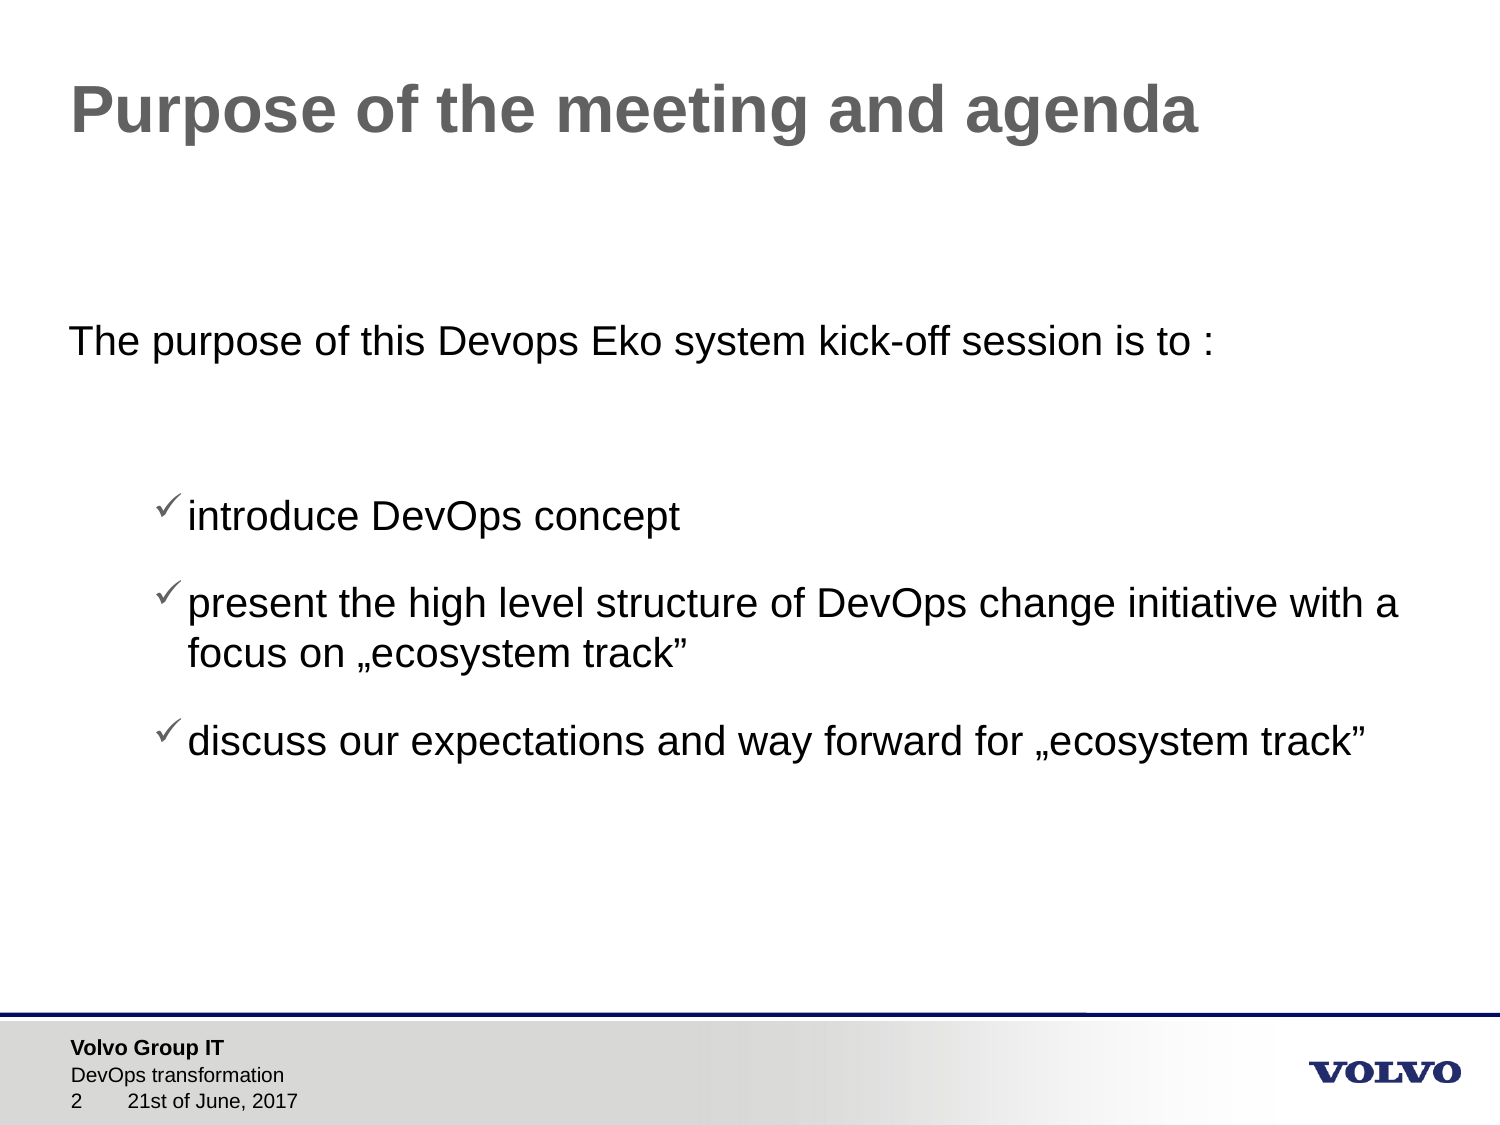

# Purpose of the meeting and agenda
The purpose of this Devops Eko system kick-off session is to :

introduce DevOps concept
present the high level structure of DevOps change initiative with a focus on „ecosystem track”
discuss our expectations and way forward for „ecosystem track”
DevOps transformation
21st of June, 2017
2